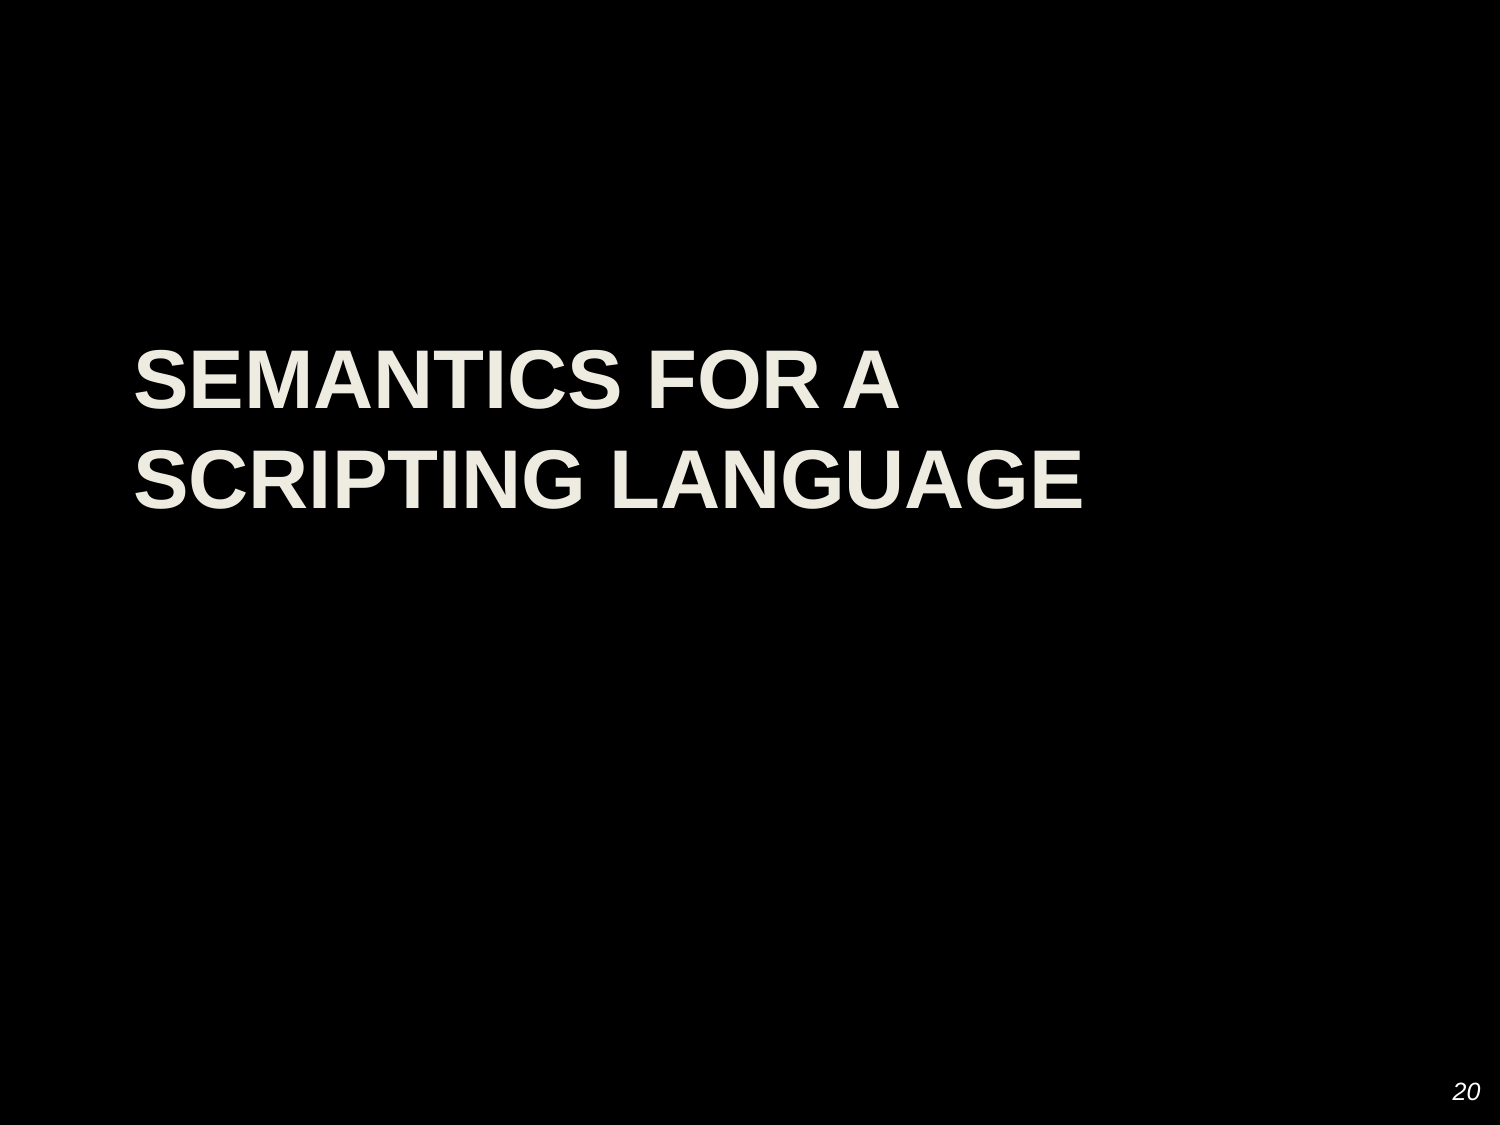

# Semantics for a Scripting Language

20